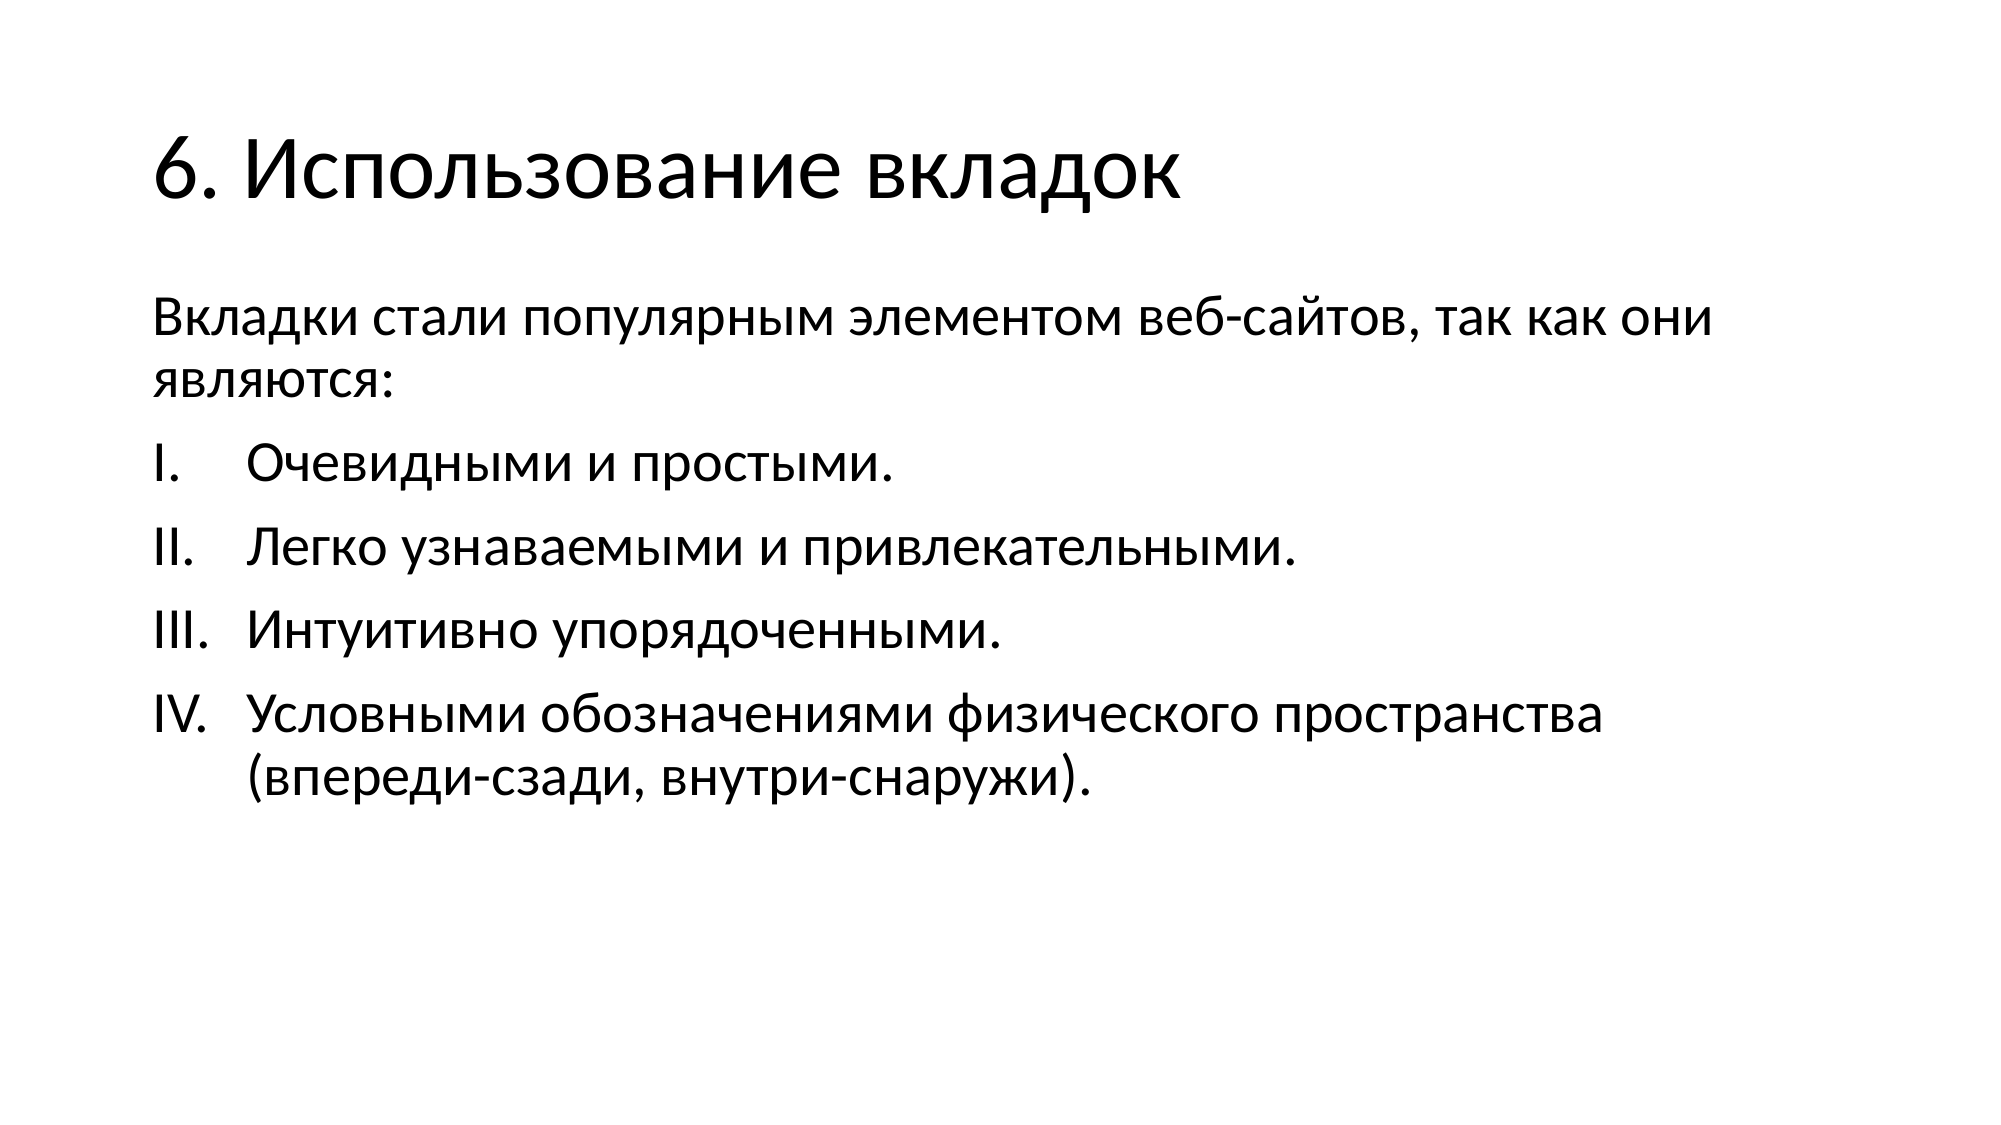

# 6. Использование вкладок
Вкладки стали популярным элементом веб-сайтов, так как они являются:
Очевидными и простыми.
Легко узнаваемыми и привлекательными.
Интуитивно упорядоченными.
Условными обозначениями физического пространства (впереди-сзади, внутри-снаружи).